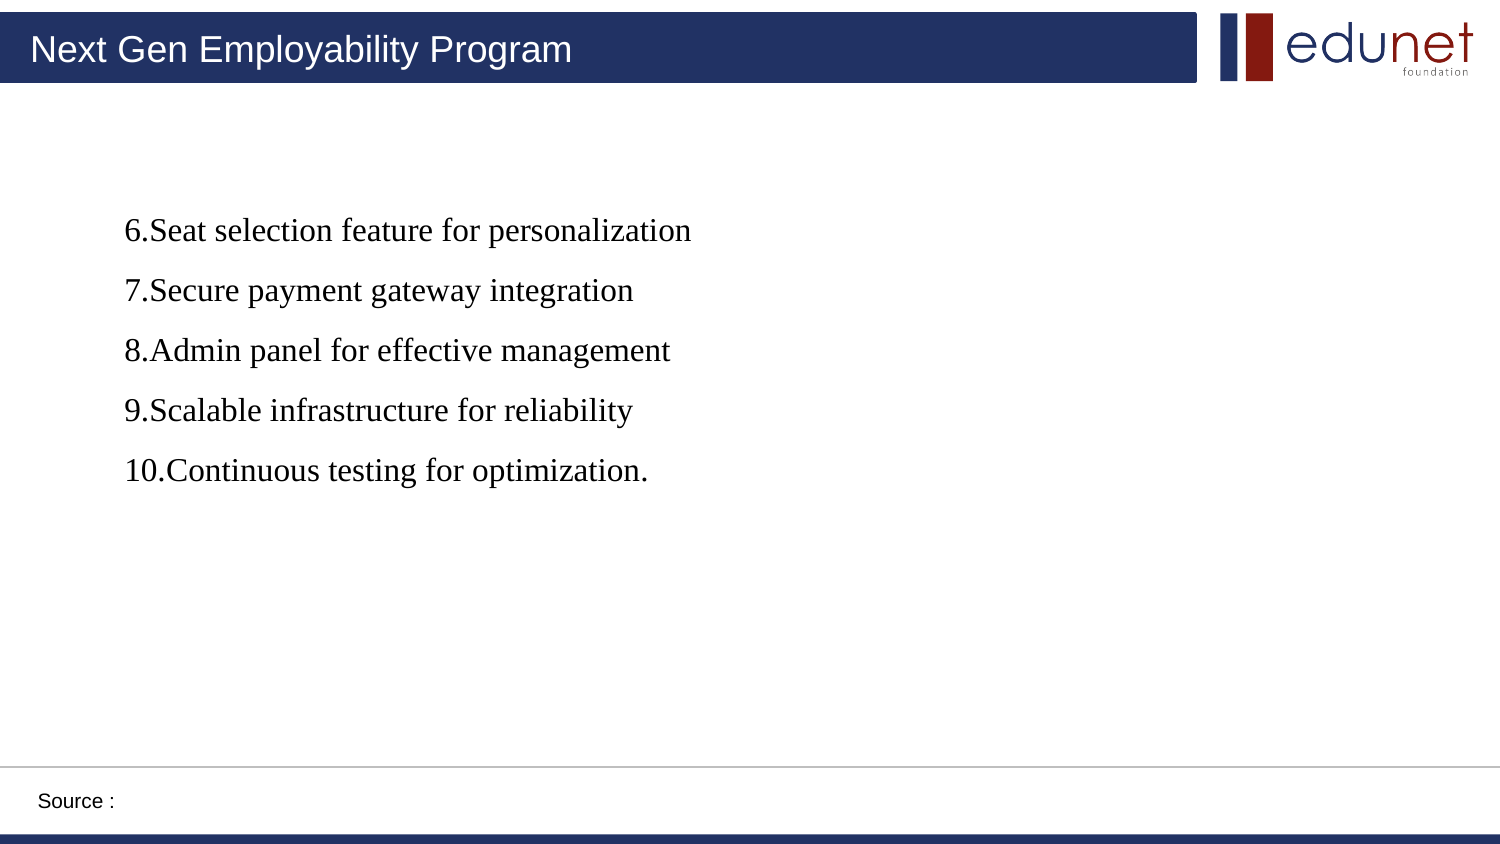

Seat selection feature for personalization
Secure payment gateway integration
Admin panel for effective management
Scalable infrastructure for reliability
Continuous testing for optimization.
Source :